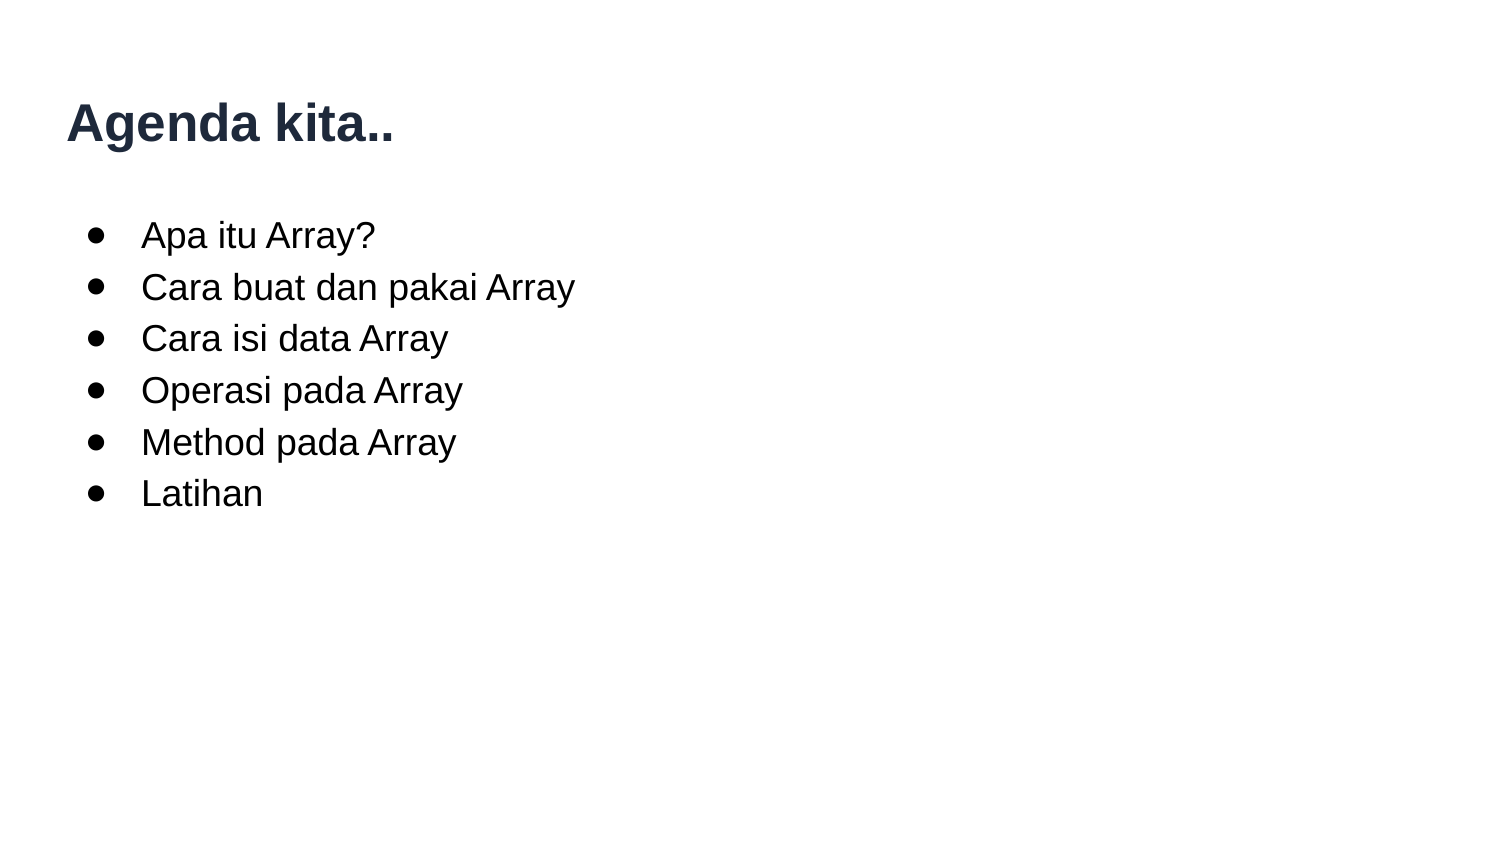

# Agenda kita..
Apa itu Array?
Cara buat dan pakai Array
Cara isi data Array
Operasi pada Array
Method pada Array
Latihan